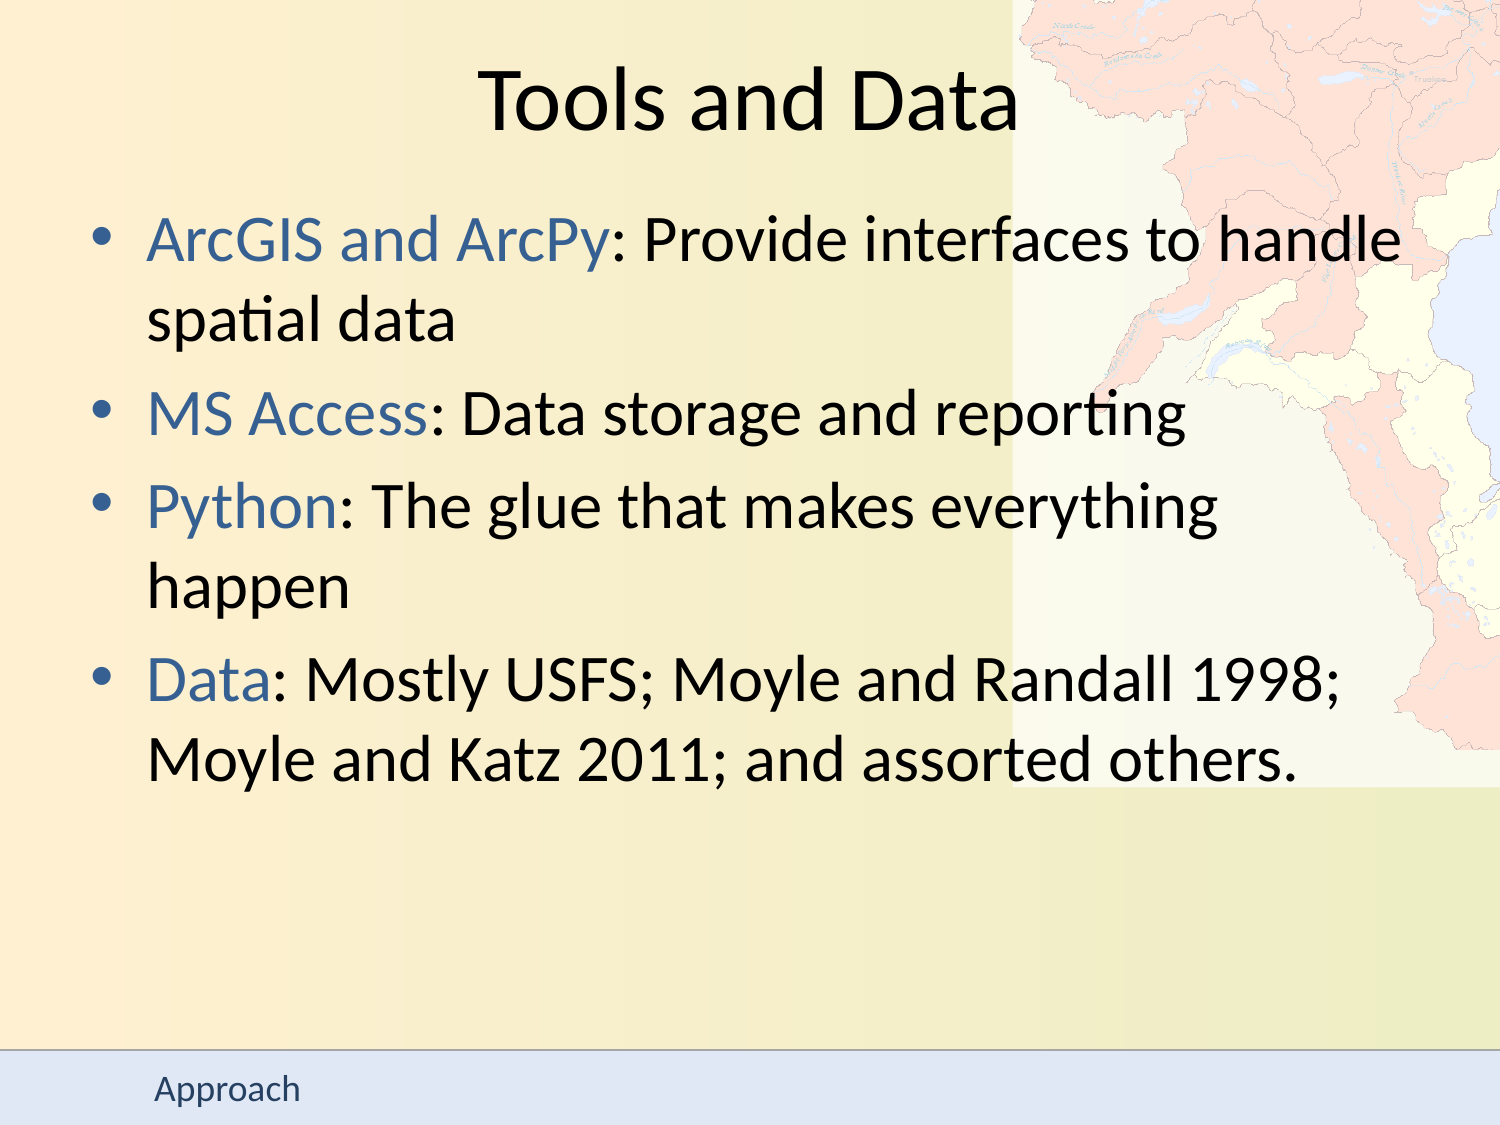

# Tools and Data
ArcGIS and ArcPy: Provide interfaces to handle spatial data
MS Access: Data storage and reporting
Python: The glue that makes everything happen
Data: Mostly USFS; Moyle and Randall 1998;  Moyle and Katz 2011; and assorted others.
Approach